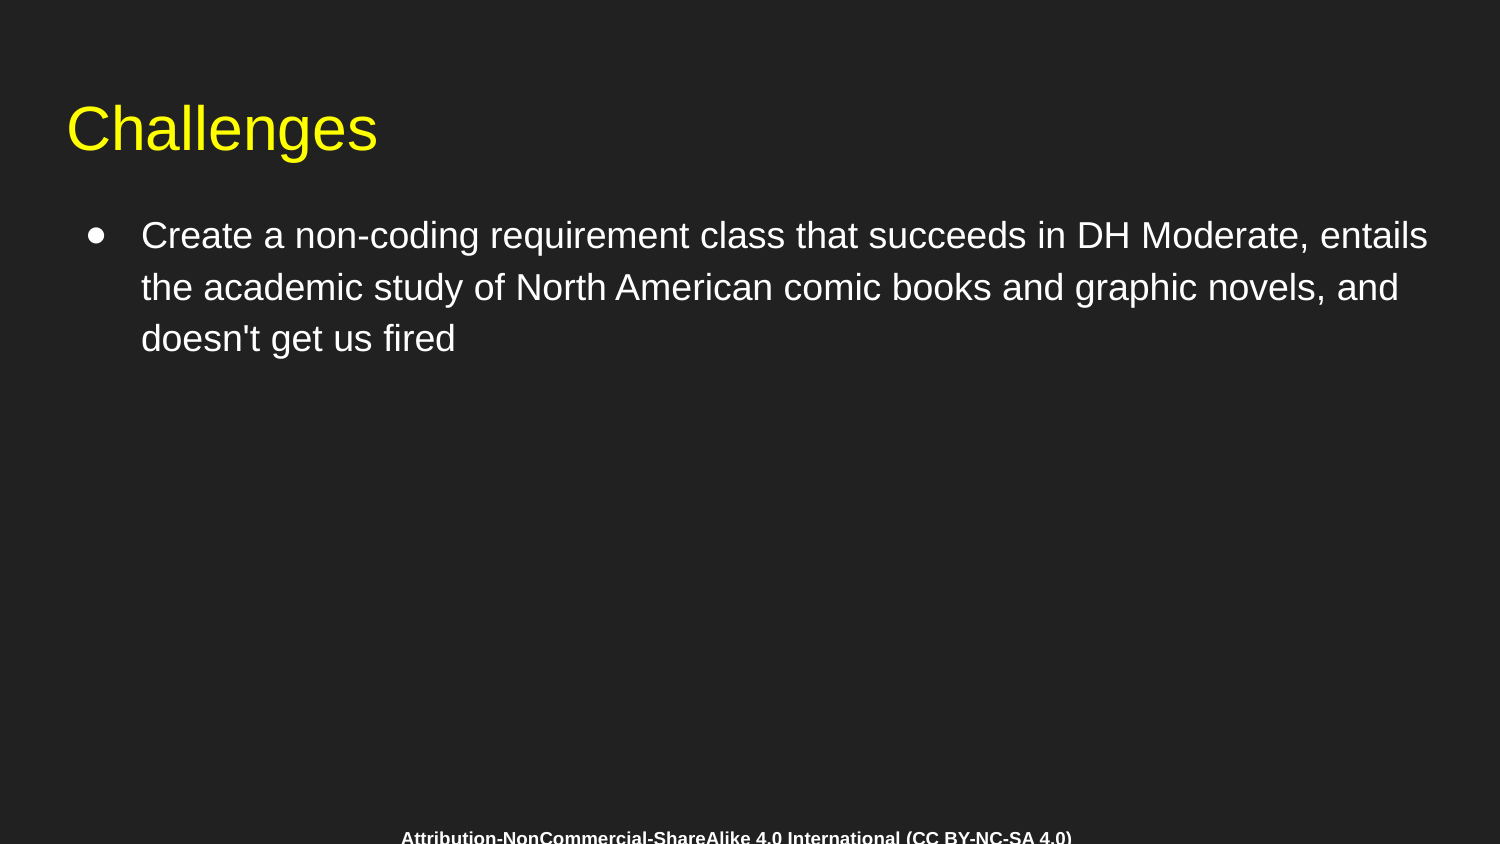

# Challenges

Create a non-coding requirement class that succeeds in DH Moderate, entails the academic study of North American comic books and graphic novels, and doesn't get us fired

Attribution-NonCommercial-ShareAlike 4.0 International (CC BY-NC-SA 4.0)